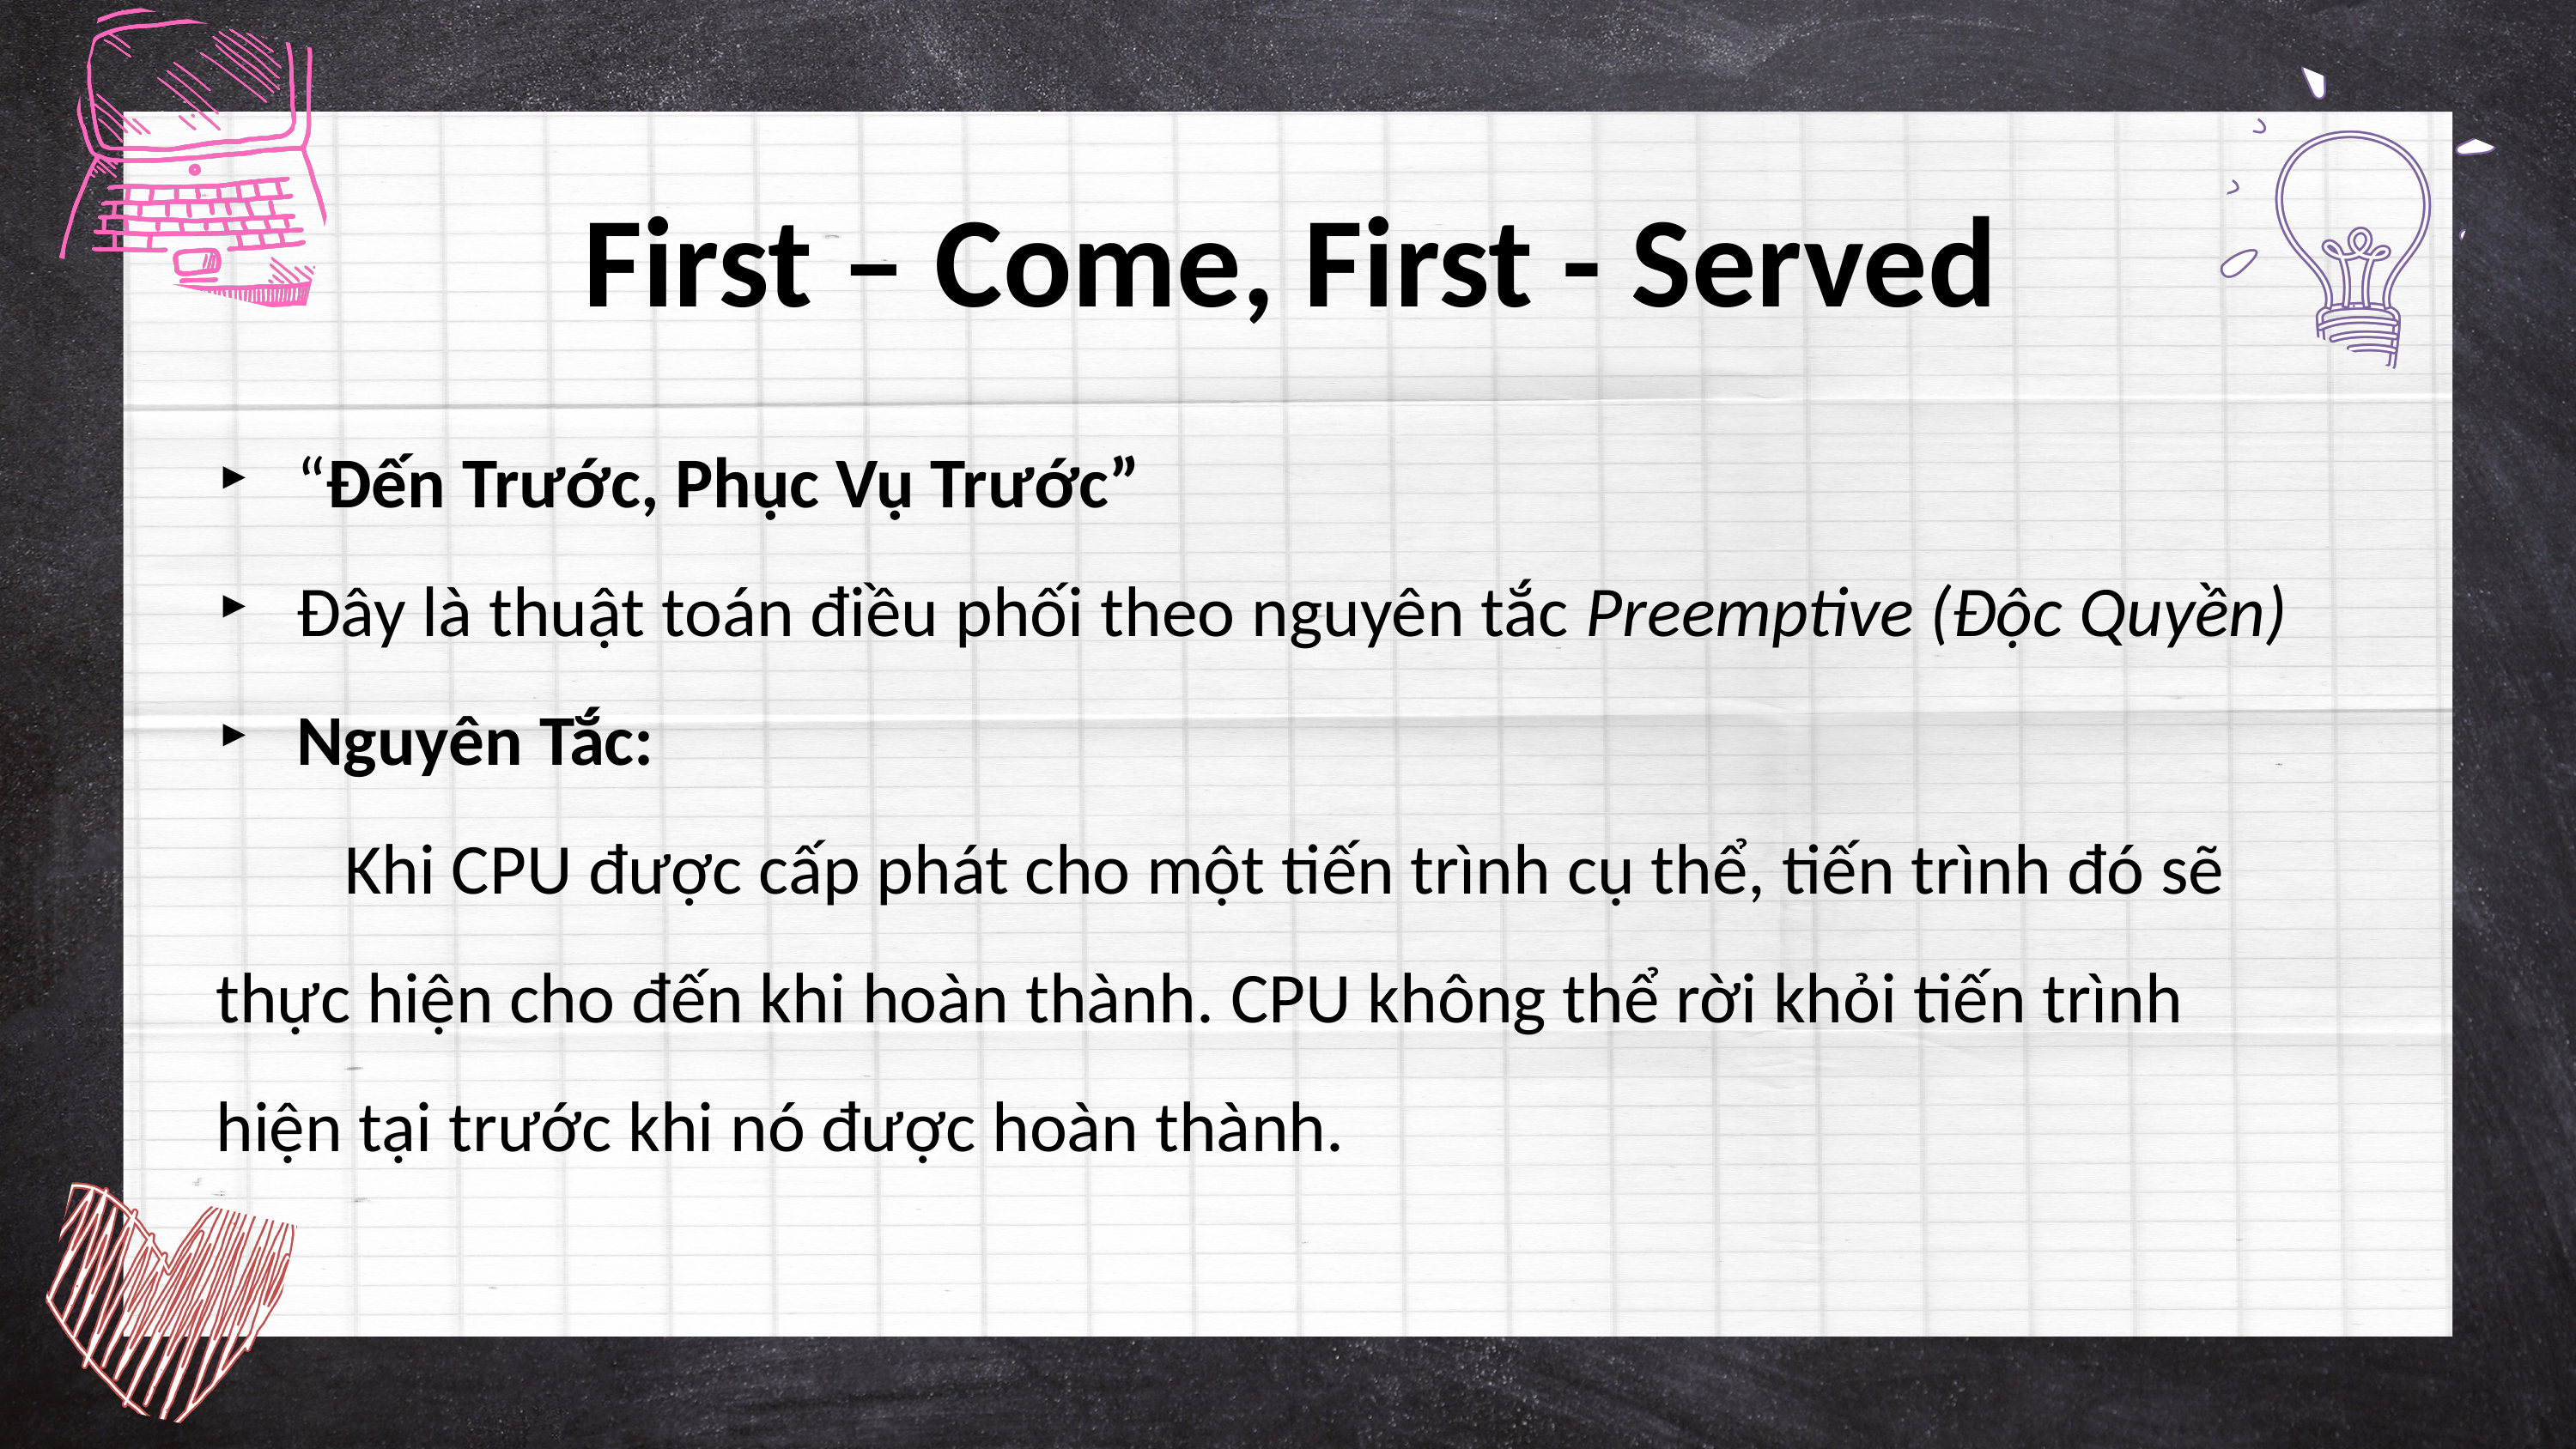

First – Come, First - Served
“Đến Trước, Phục Vụ Trước”
Đây là thuật toán điều phối theo nguyên tắc Preemptive (Độc Quyền)
Nguyên Tắc:
	Khi CPU được cấp phát cho một tiến trình cụ thể, tiến trình đó sẽ thực hiện cho đến khi hoàn thành. CPU không thể rời khỏi tiến trình hiện tại trước khi nó được hoàn thành.